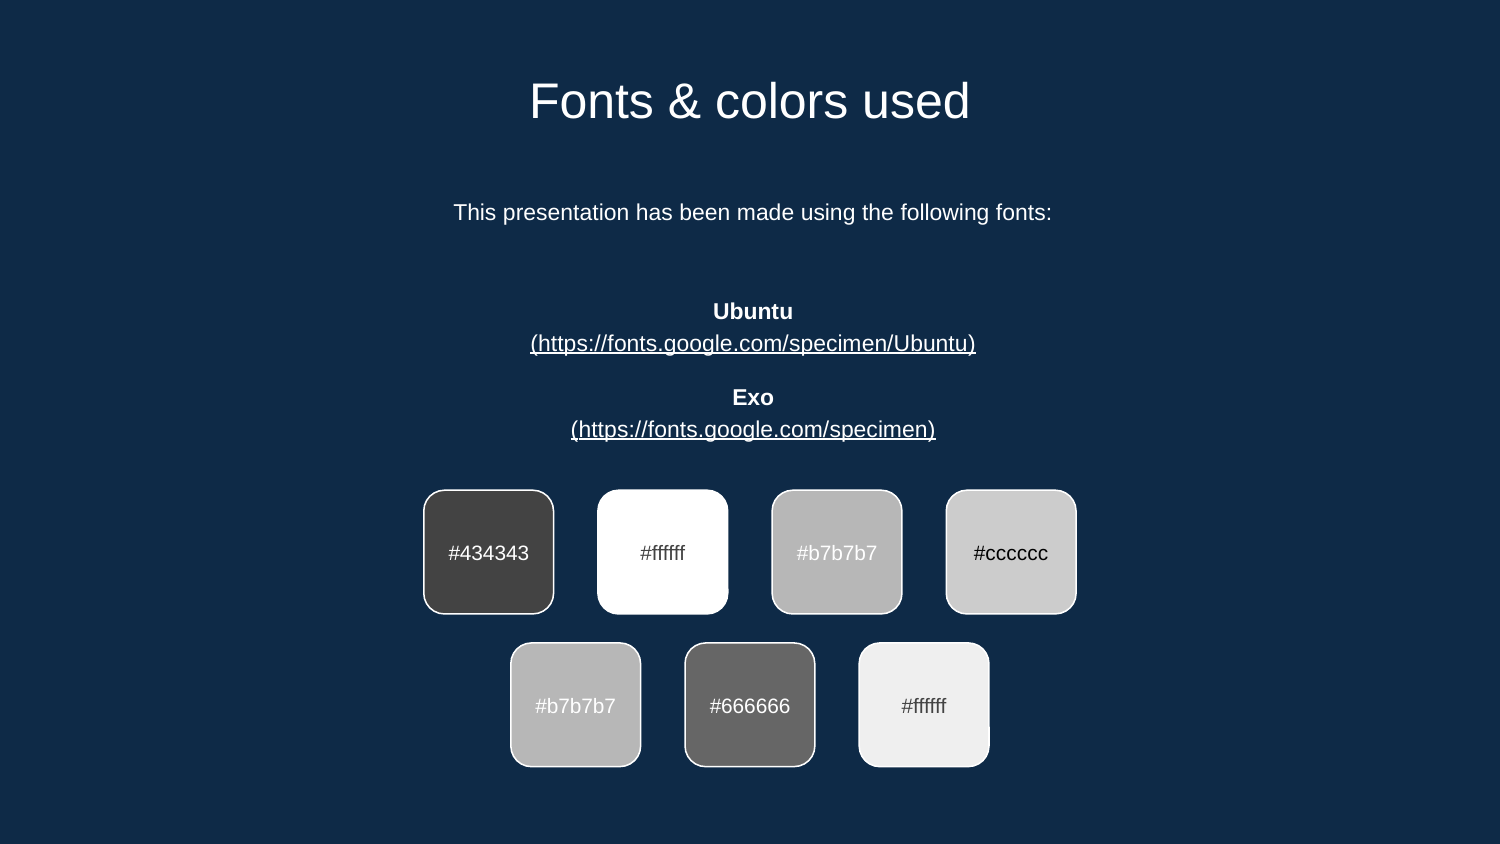

# Fonts & colors used
This presentation has been made using the following fonts:

Ubuntu
(https://fonts.google.com/specimen/Ubuntu)

Exo
(https://fonts.google.com/specimen)

#434343
#ffffff
#b7b7b7
#cccccc

#b7b7b7
#666666
#ffffff